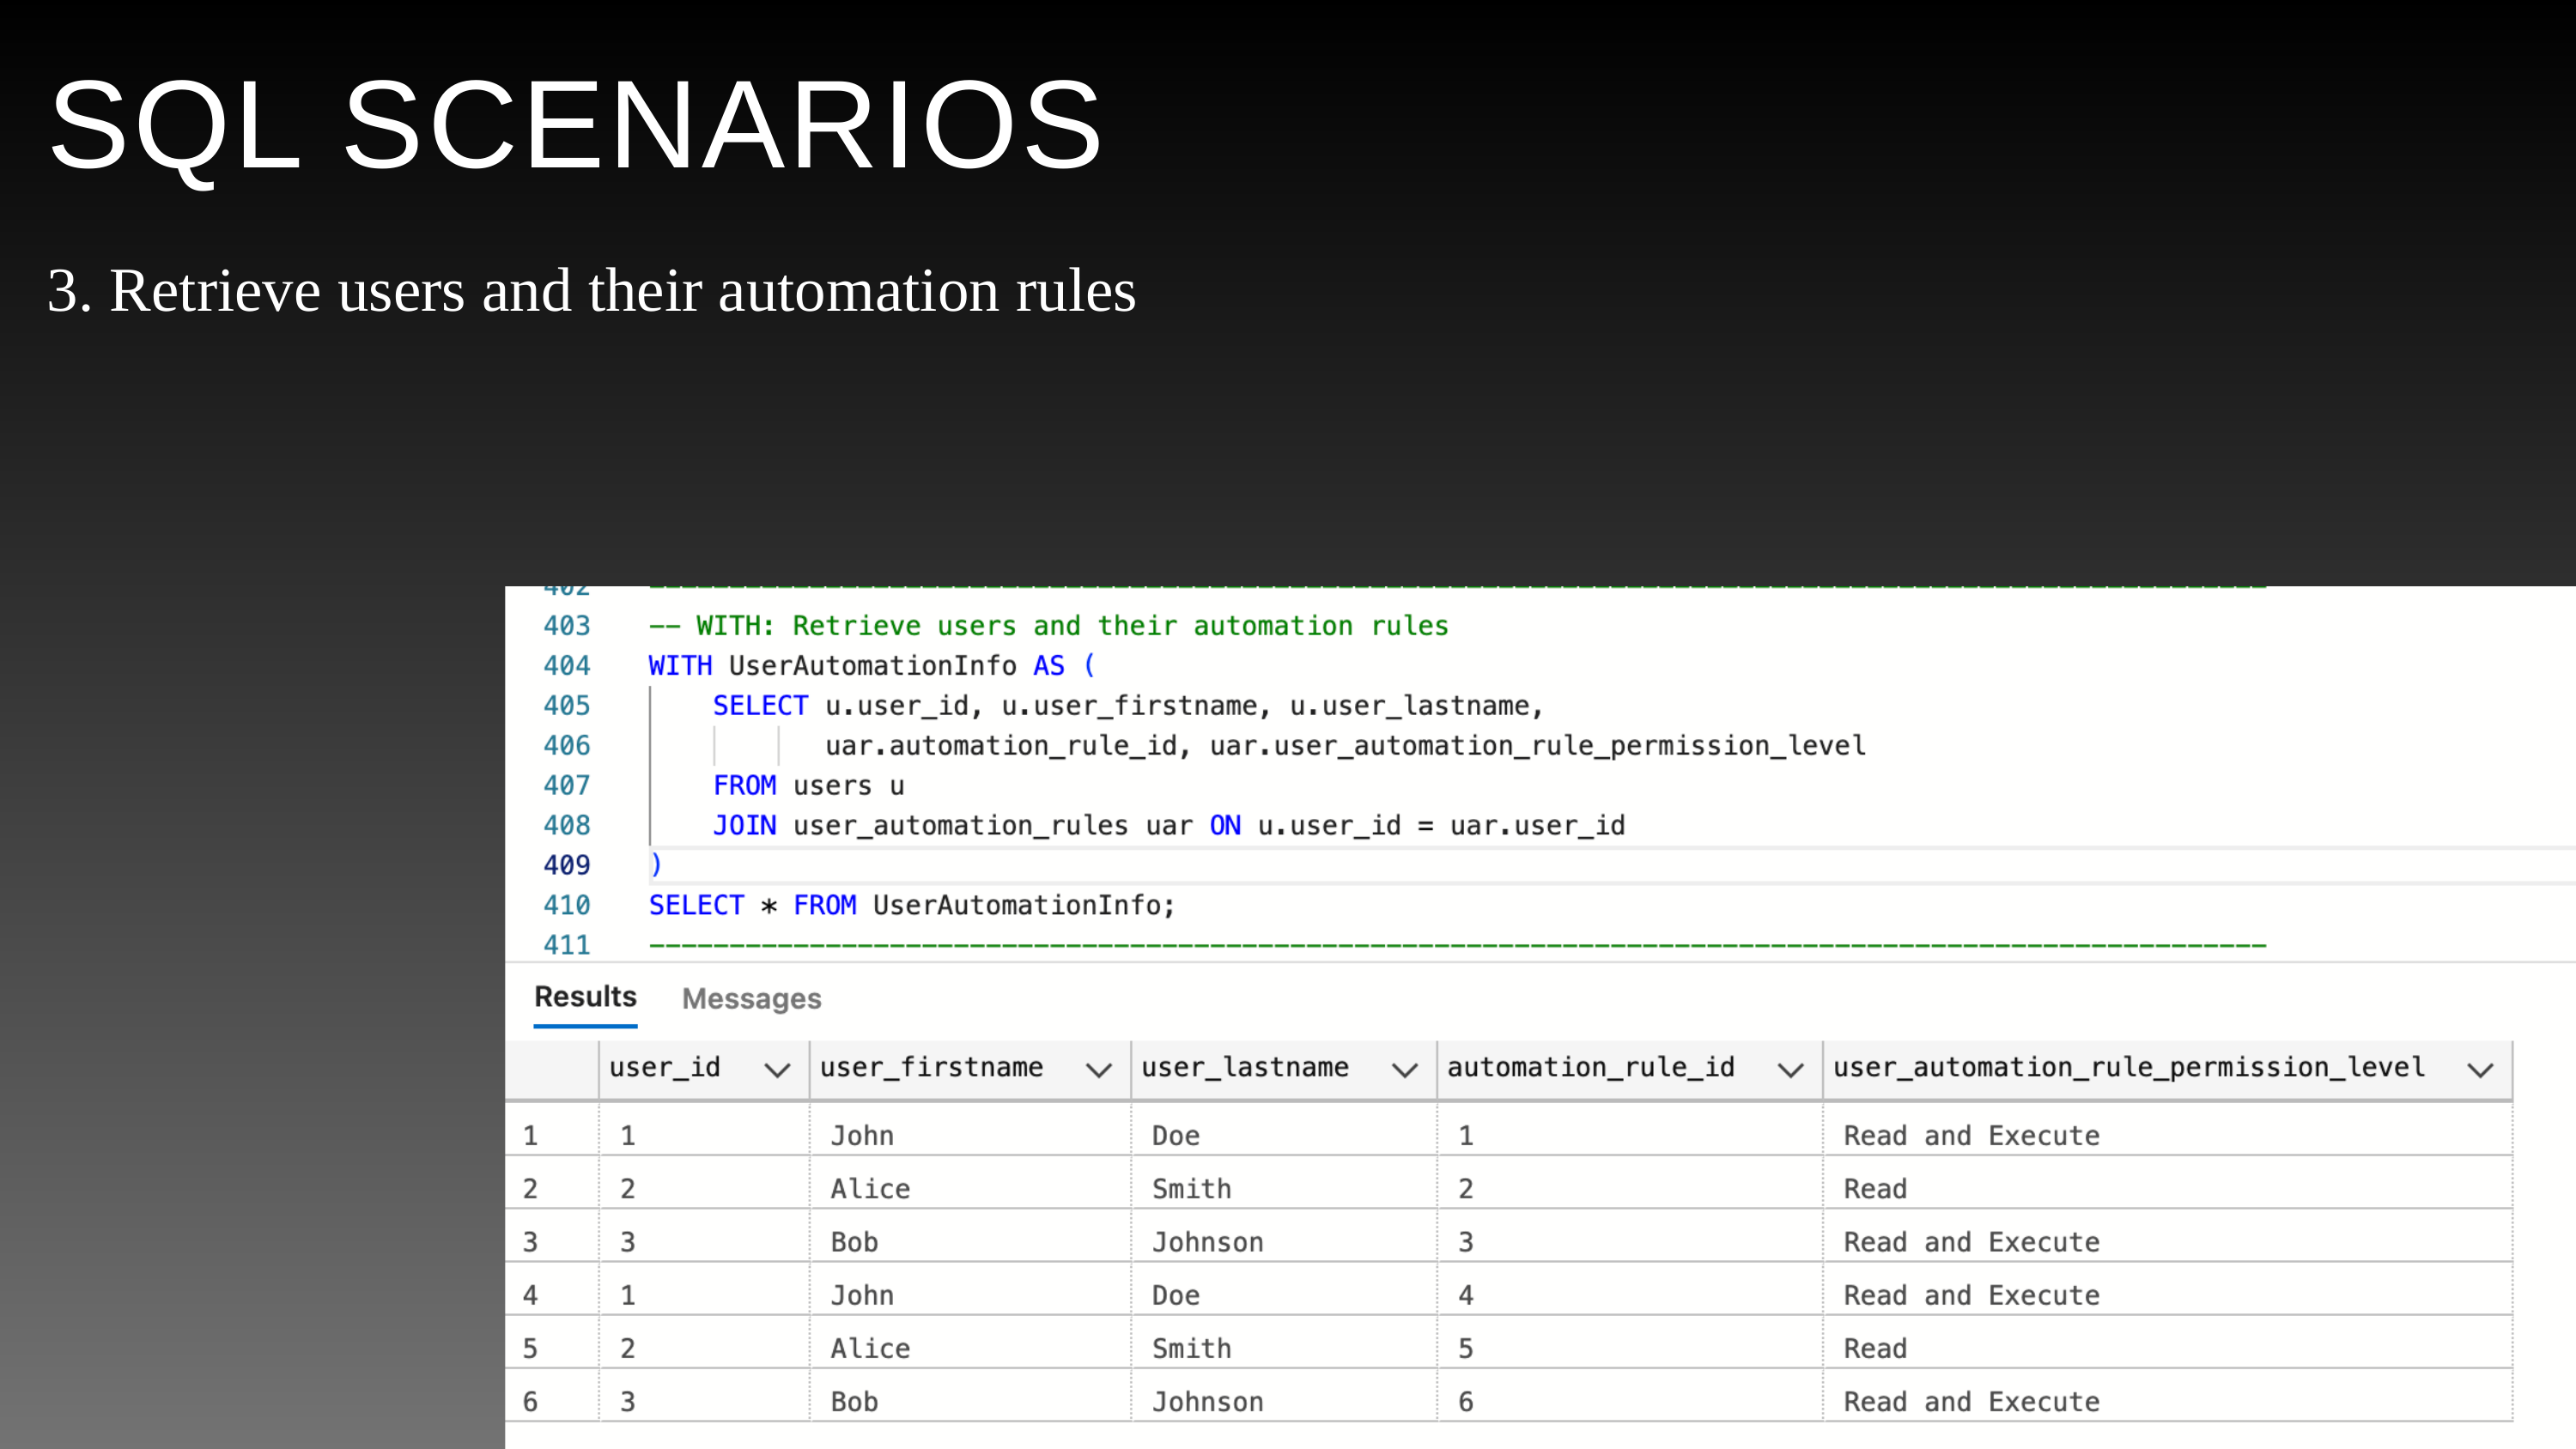

SQL SCENARIOS
3. Retrieve users and their automation rules